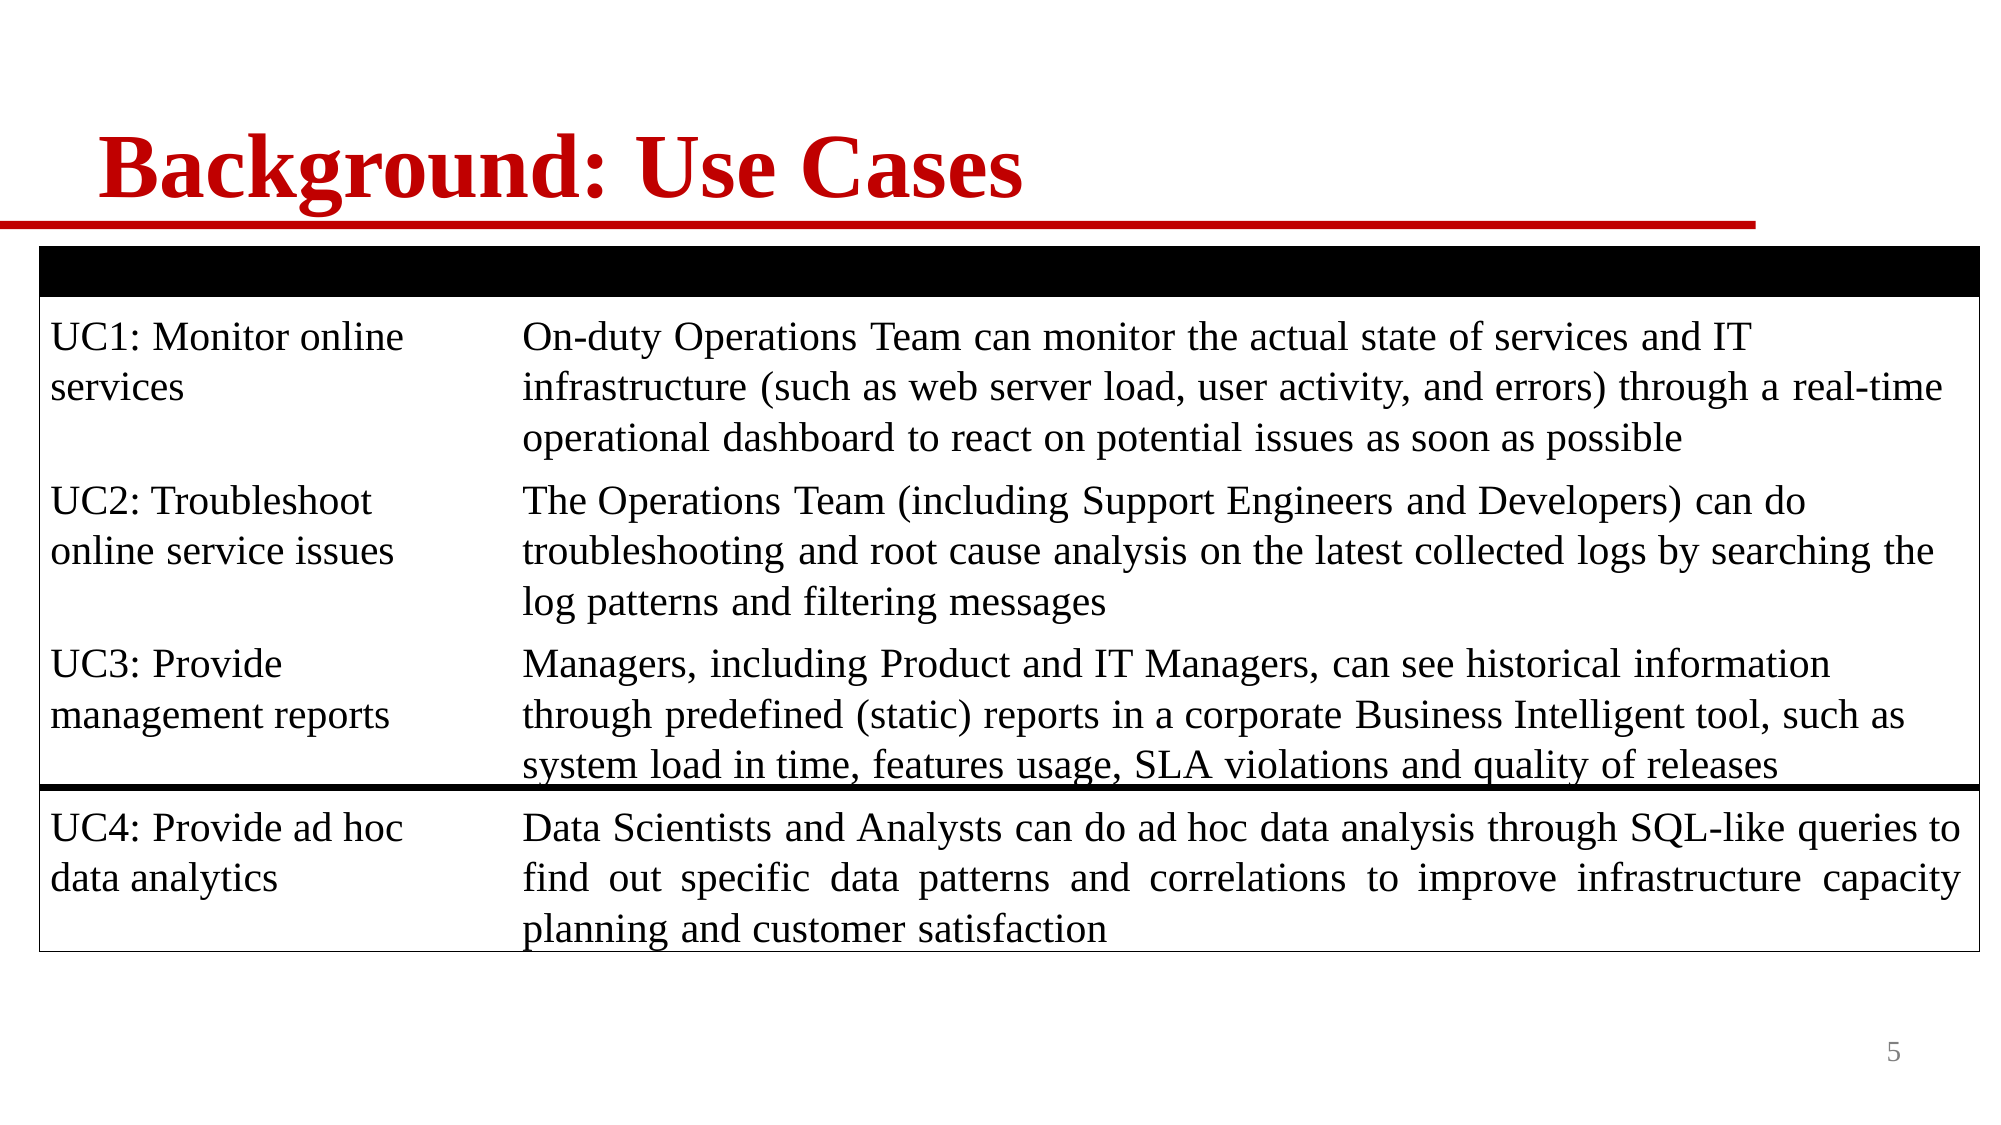

# Background: Use Cases
| Use case name | Description |
| --- | --- |
| UC­1: Monitor online services | On­-duty Operations Team can monitor the actual state of services and IT infrastructure (such as web server load, user activity, and errors) through a real-time operational dashboard to react on potential issues as soon as possible |
| UC­2: Troubleshoot online service issues | The Operations Team (including Support Engineers and Developers) can do troubleshooting and root cause analysis on the latest collected logs by searching the log patterns and filtering messages |
| UC­3: Provide management reports | Managers, including Product and IT Managers, can see historical information through predefined (static) reports in a corporate Business Intelligent tool, such as system load in time, features usage, SLA violations and quality of releases |
| UC­4: Provide ad ­hoc data analytics | Data Scientists and Analysts can do ad­ hoc data analysis through SQL-­like queries to find out specific data patterns and correlations to improve infrastructure capacity planning and customer satisfaction |
5